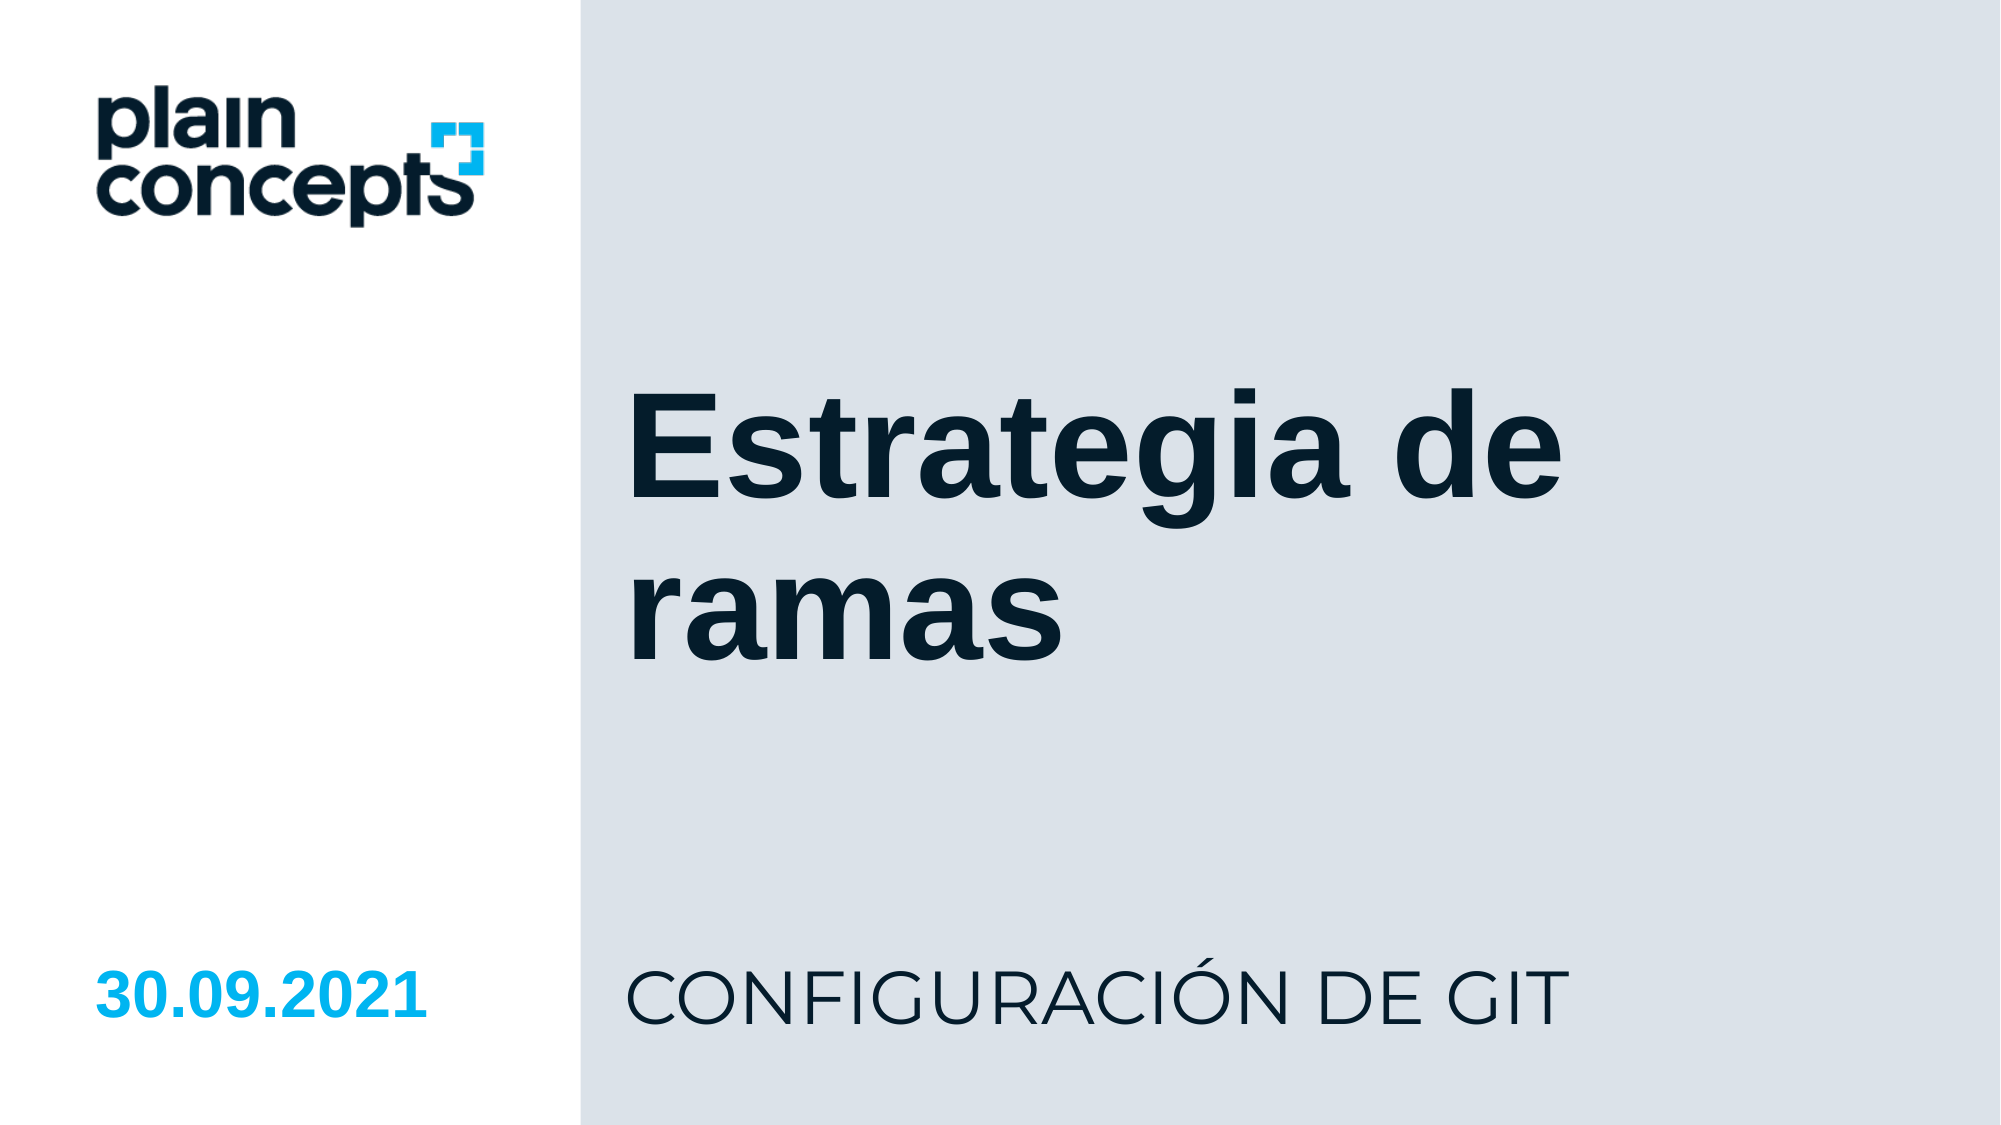

Estrategia de ramas
CONFIGURACIÓN DE GIT
30.09.2021